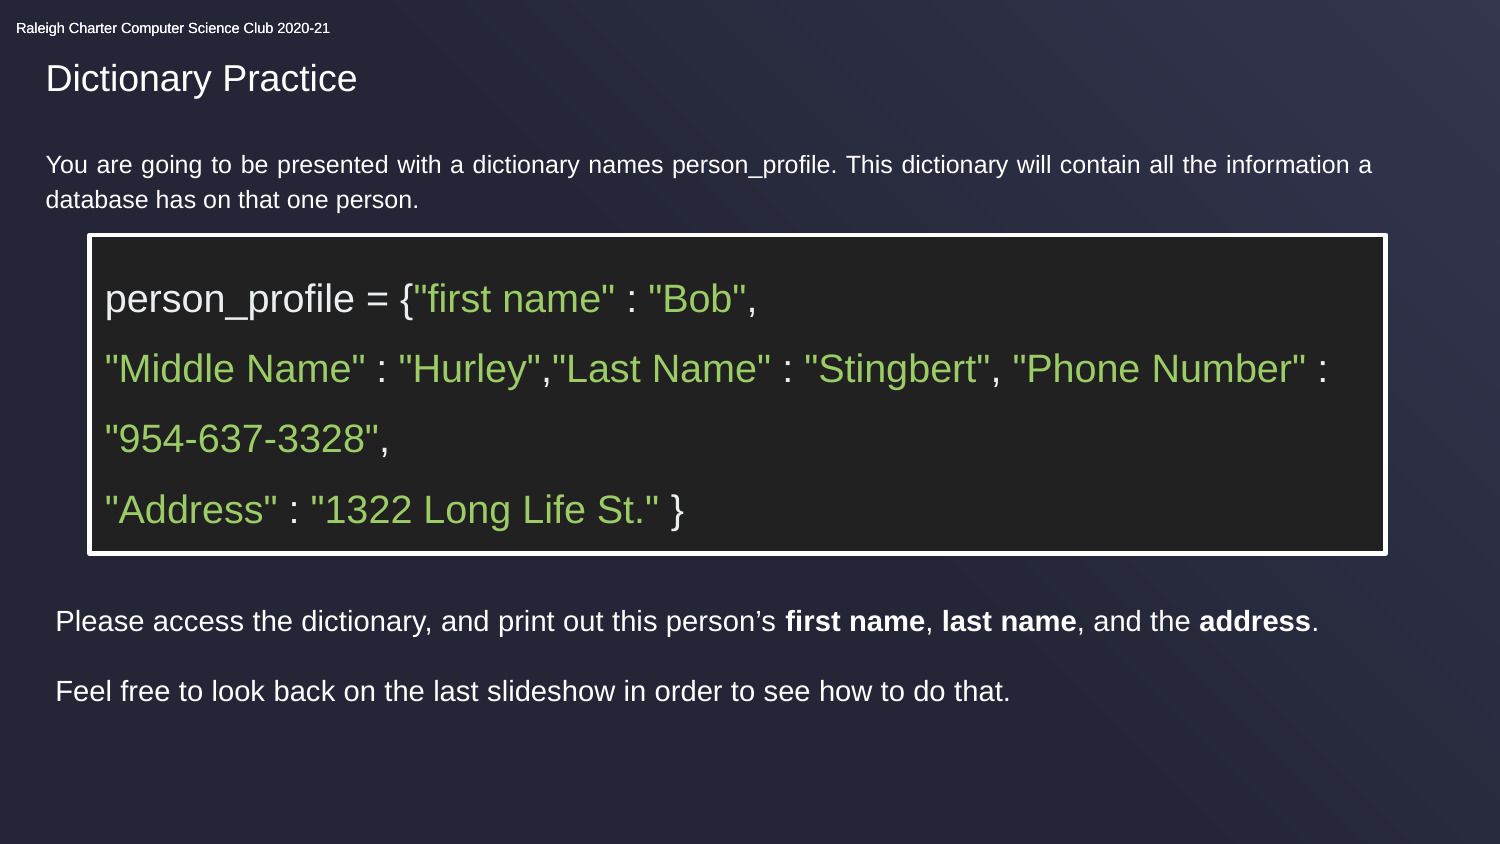

Dictionary Practice

You are going to be presented with a dictionary names person_profile. This dictionary will contain all the information a database has on that one person.

person_profile = {"first name" : "Bob",
"Middle Name" : "Hurley","Last Name" : "Stingbert", "Phone Number" : "954-637-3328",
"Address" : "1322 Long Life St." }

Please access the dictionary, and print out this person’s first name, last name, and the address.

Feel free to look back on the last slideshow in order to see how to do that.